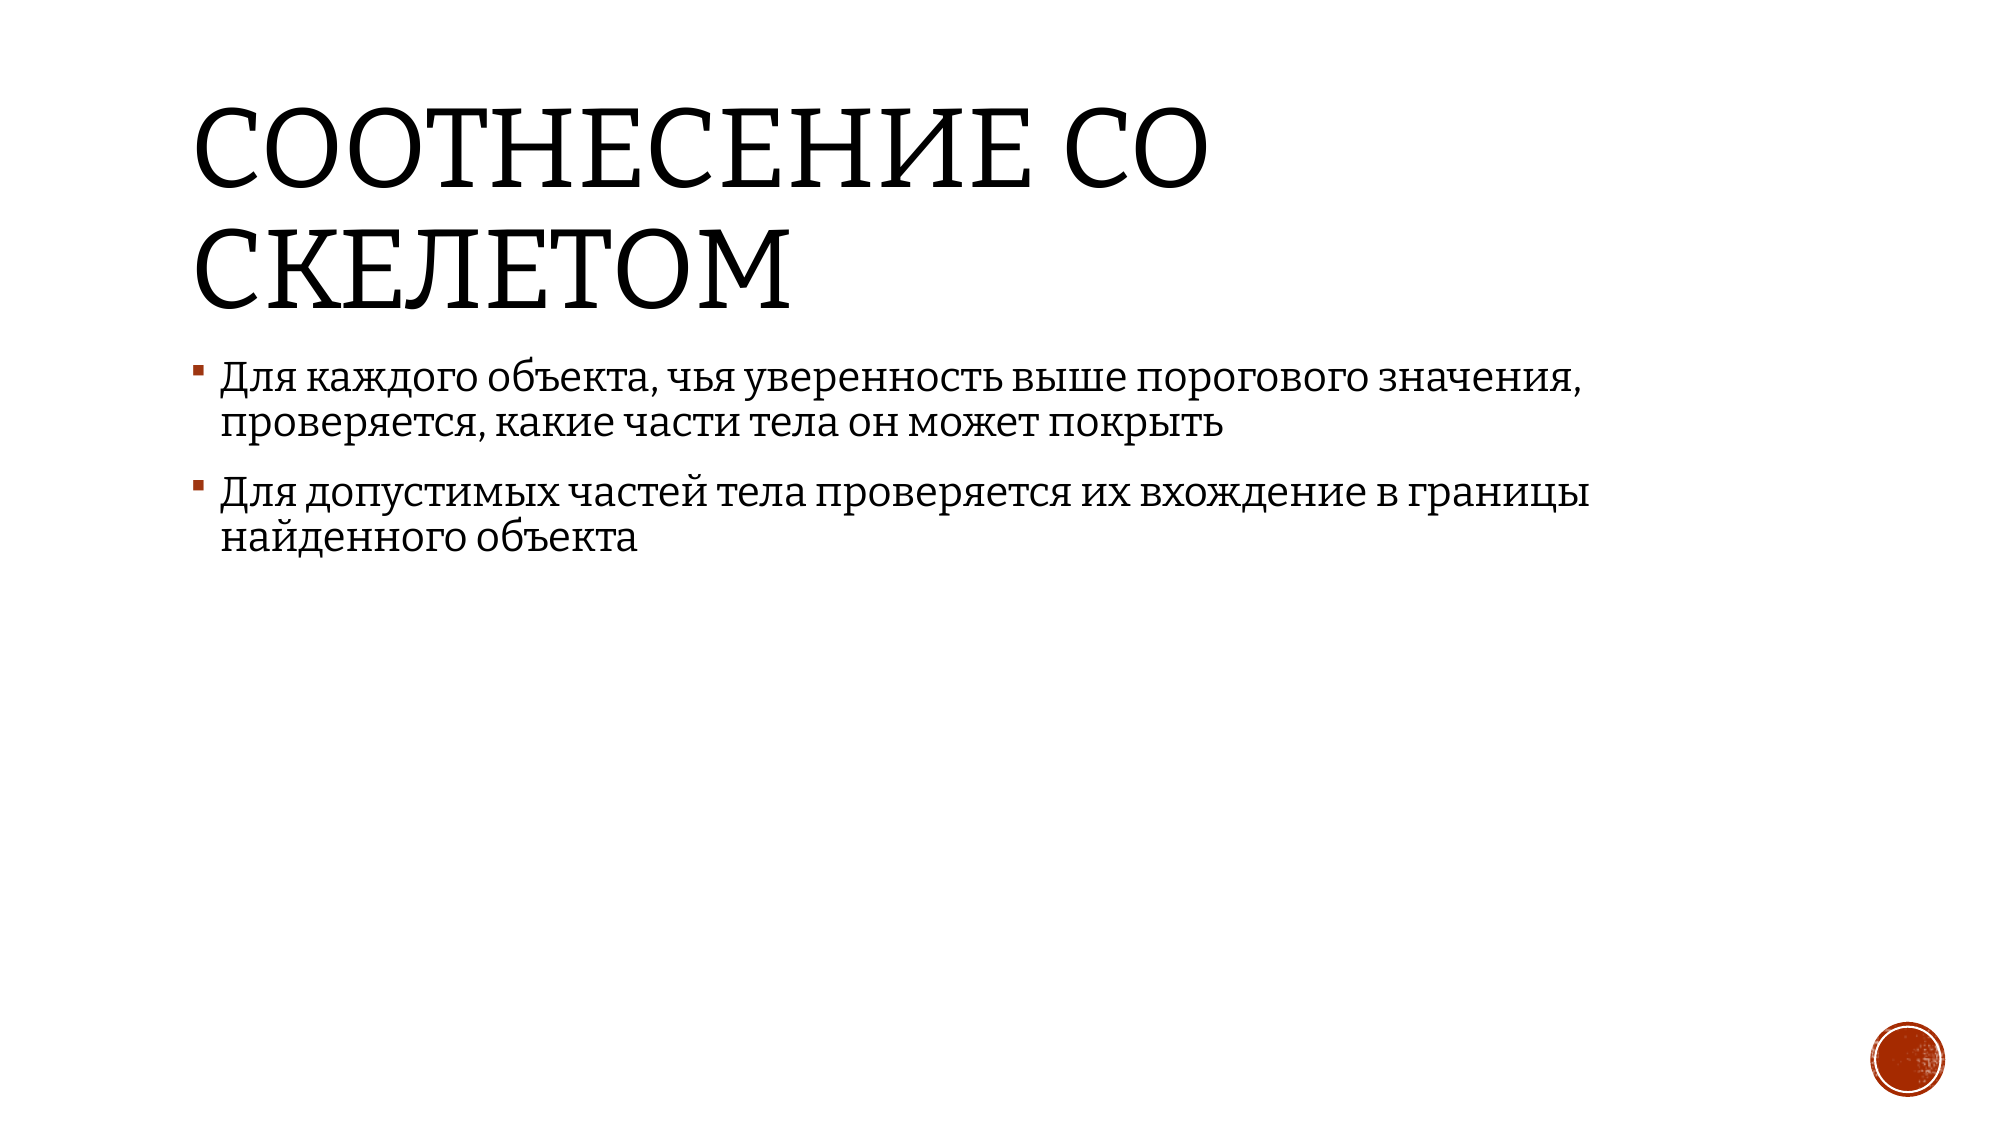

# Соотнесение со скелетом
Для каждого объекта, чья уверенность выше порогового значения, проверяется, какие части тела он может покрыть
Для допустимых частей тела проверяется их вхождение в границы найденного объекта